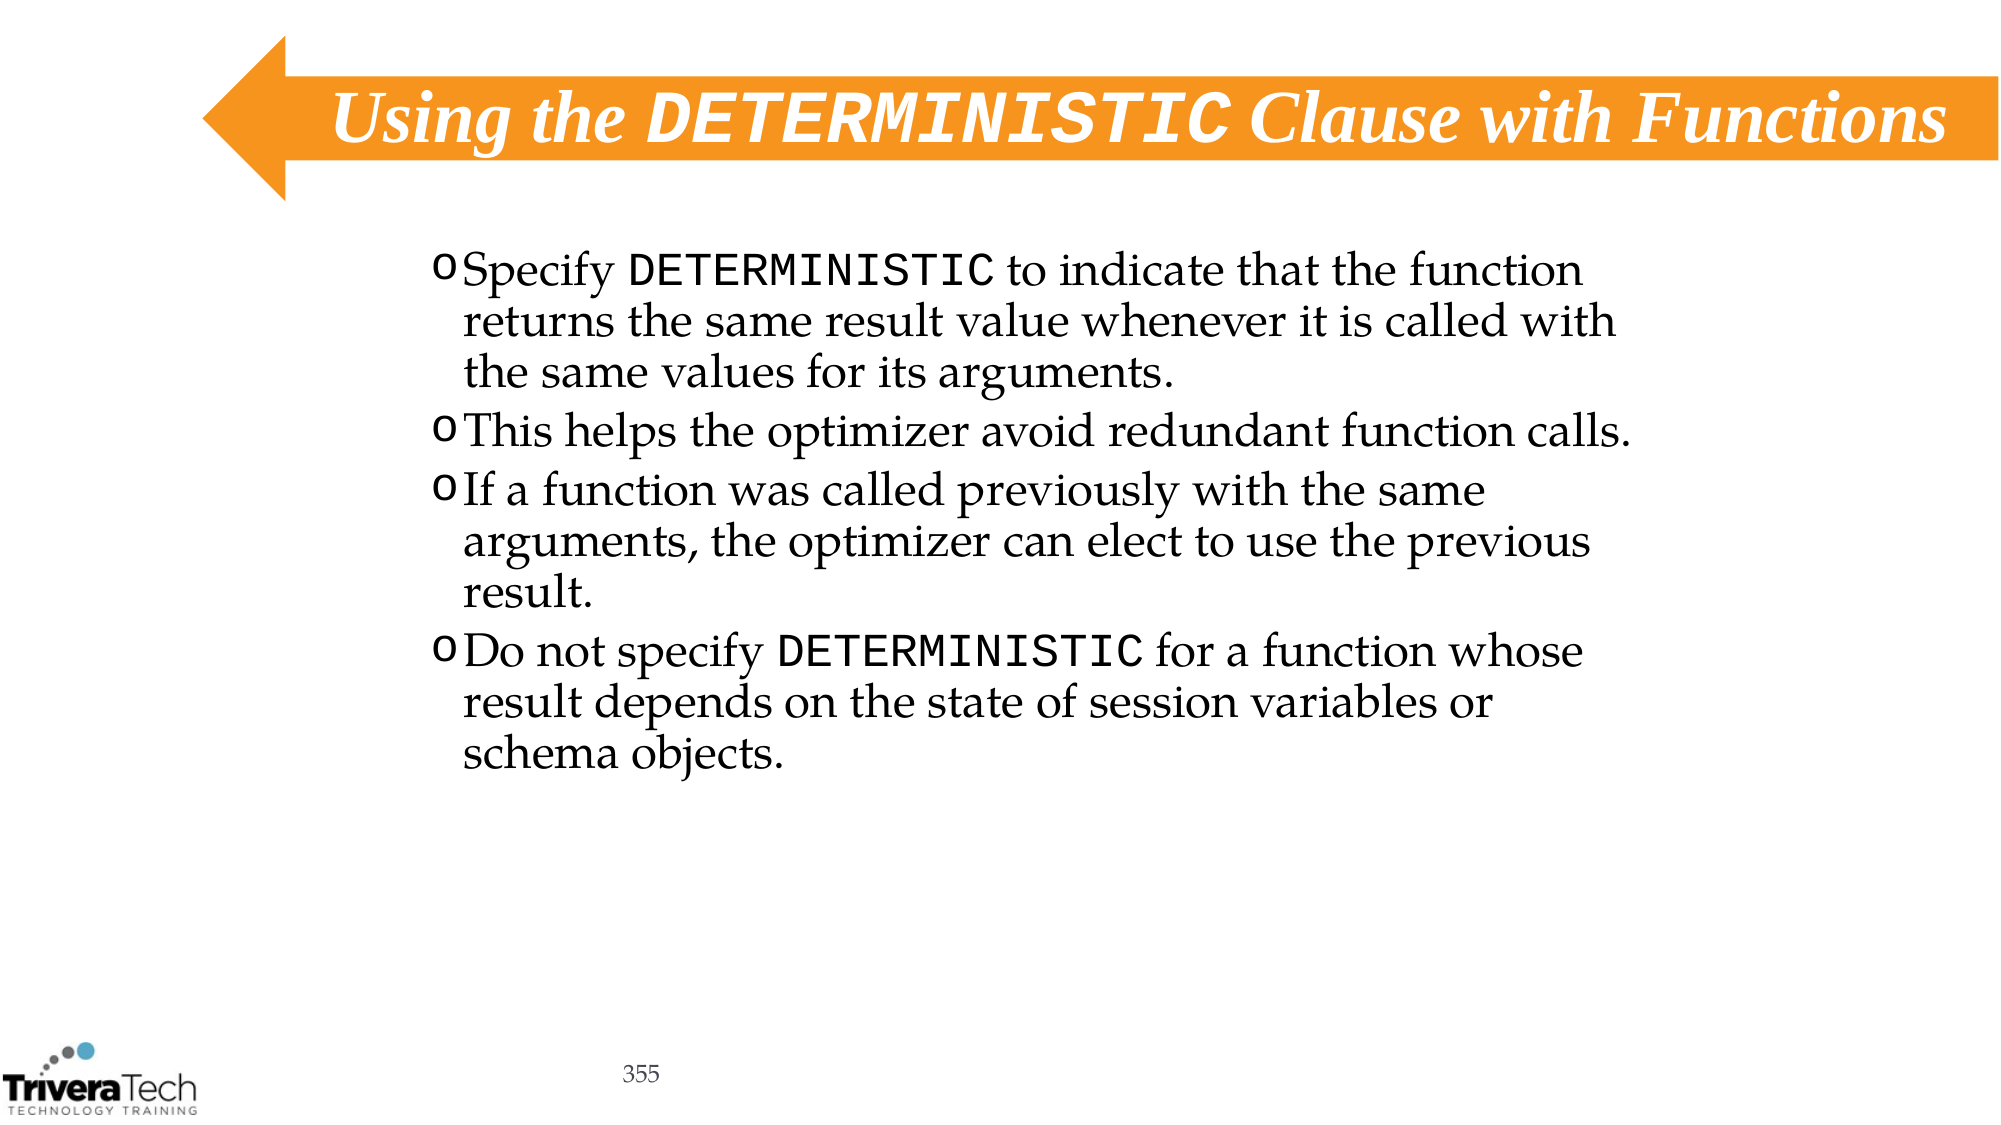

# Using the DETERMINISTIC Clause with Functions
Specify DETERMINISTIC to indicate that the function returns the same result value whenever it is called with the same values for its arguments.
This helps the optimizer avoid redundant function calls.
If a function was called previously with the same arguments, the optimizer can elect to use the previous result.
Do not specify DETERMINISTIC for a function whose result depends on the state of session variables or schema objects.
355